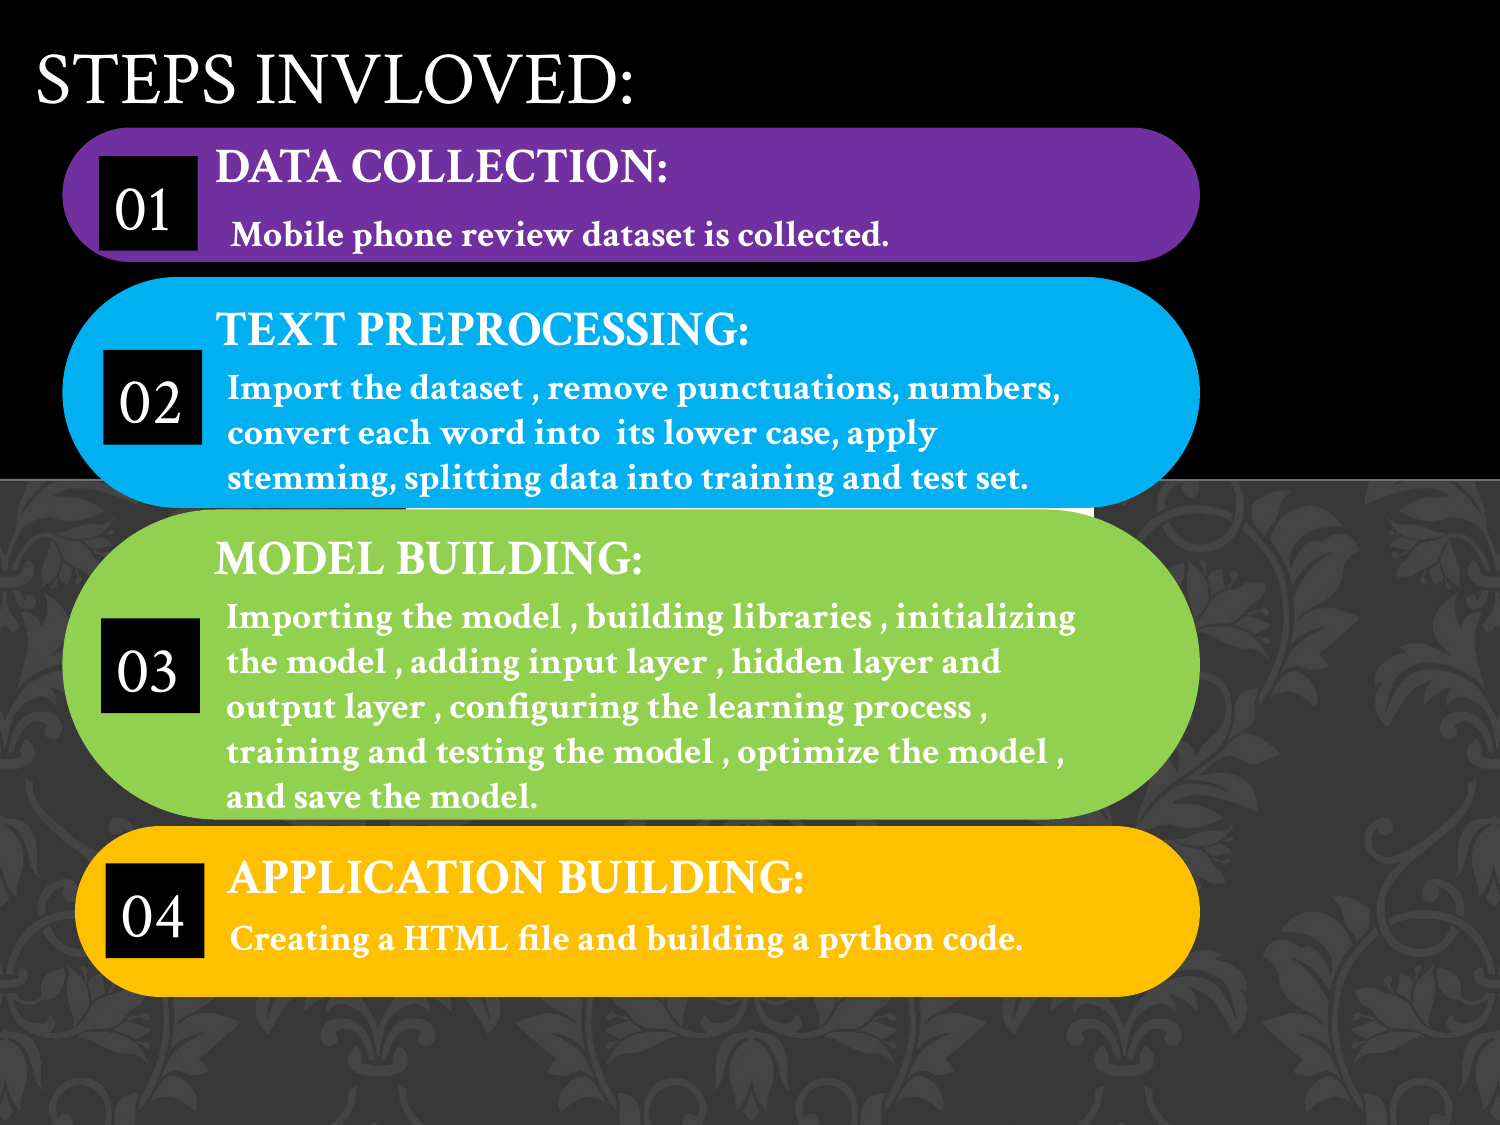

STEPS INVLOVED:
DATA COLLECTION:

01
Mobile phone review dataset is collected.

TEXT PREPROCESSING:
02
Import the dataset , remove punctuations, numbers, convert each word into  its lower case, apply stemming, splitting data into training and test set.

MODEL BUILDING:
Importing the model , building libraries , initializing the model , adding input layer , hidden layer and output layer , configuring the learning process , training and testing the model , optimize the model , and save the model.
03

APPLICATION BUILDING:
04
Creating a HTML file and building a python code.